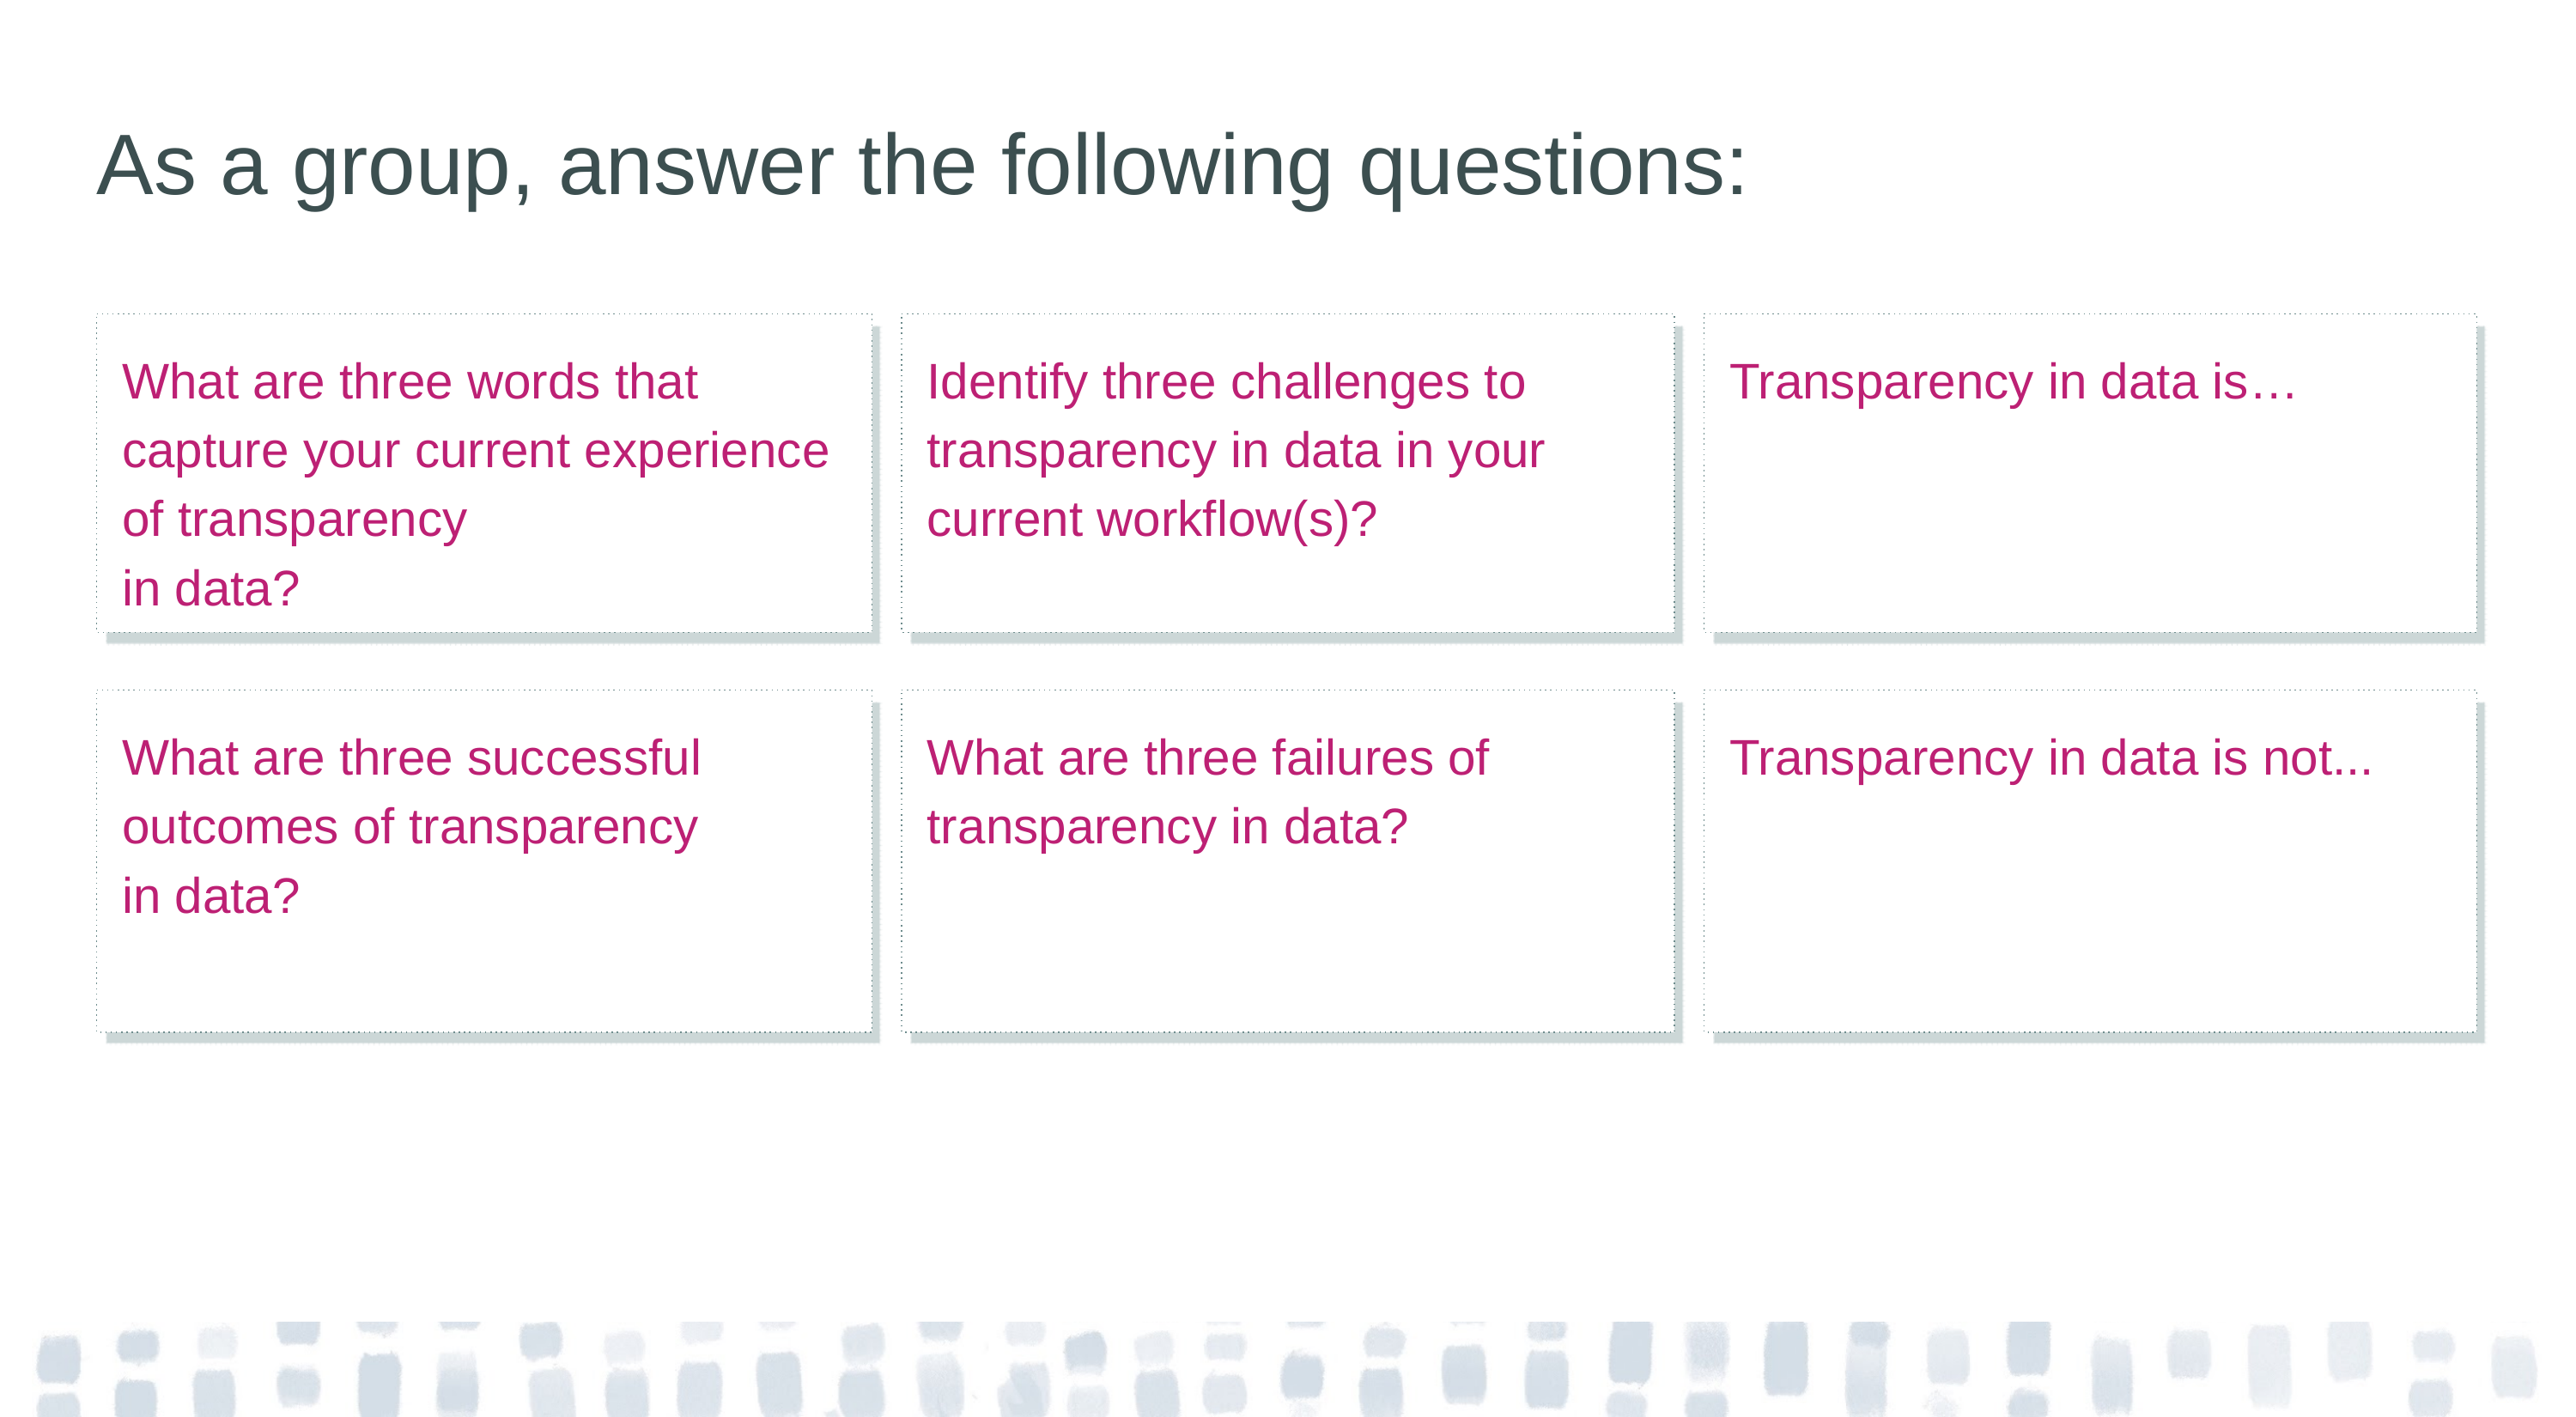

# As a group, answer the following questions:
What are three words that capture your current experience of transparency
in data?
Identify three challenges to transparency in data in your current workflow(s)?

Transparency in data is…

What are three successful outcomes of transparency
in data?
What are three failures of transparency in data?
Transparency in data is not...